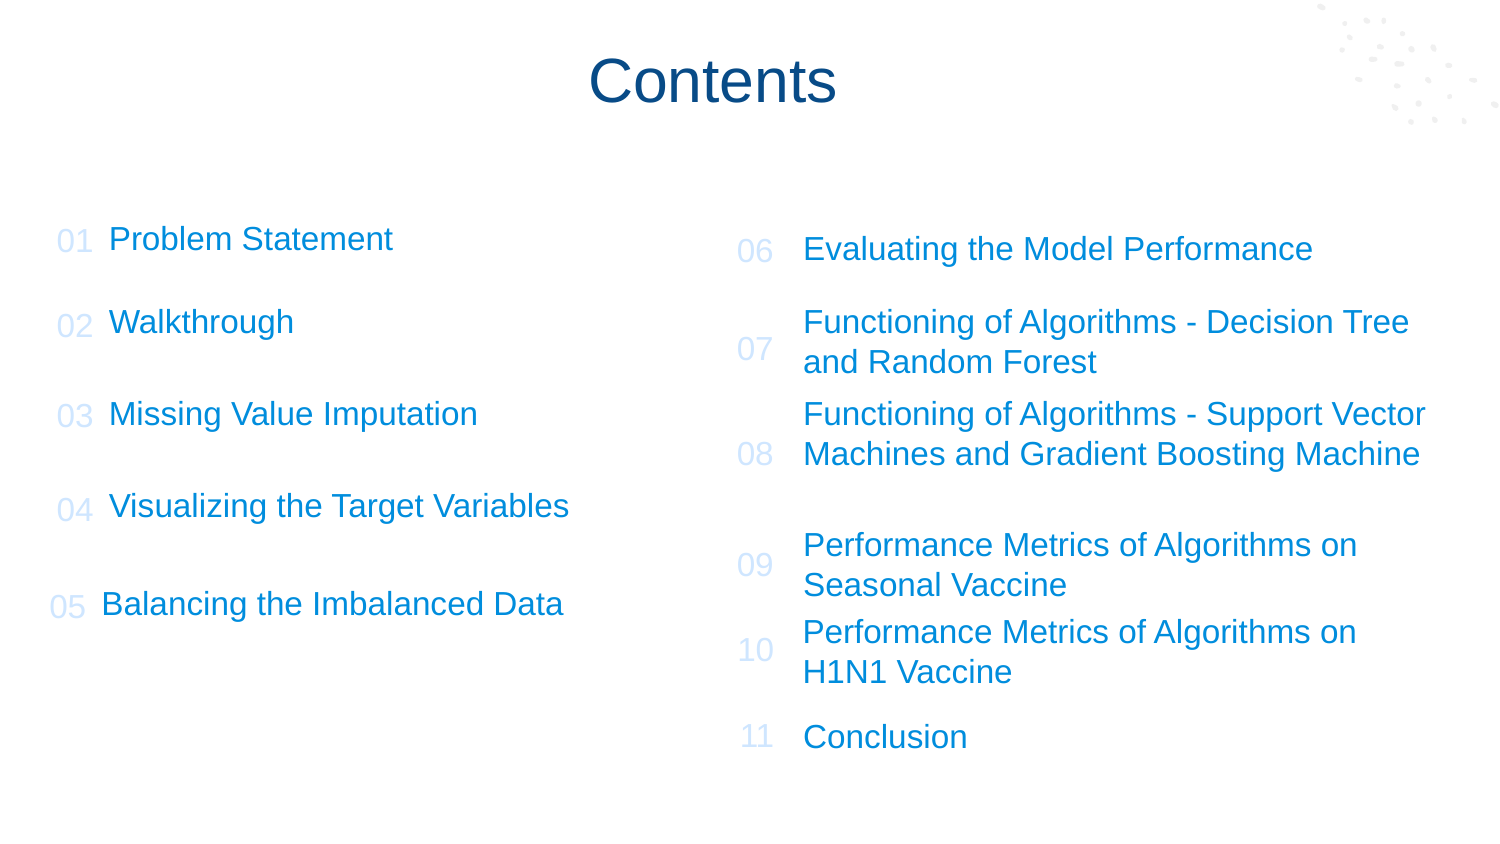

# Contents
01
06
Problem Statement
Evaluating the Model Performance
02
Functioning of Algorithms - Decision Tree and Random Forest

Walkthrough
07
03
Missing Value Imputation

Functioning of Algorithms - Support Vector Machines and Gradient Boosting Machine
08
04
Visualizing the Target Variables
Performance Metrics of Algorithms on Seasonal Vaccine

09
05
Balancing the Imbalanced Data
Performance Metrics of Algorithms on H1N1 Vaccine

10
11
Conclusion